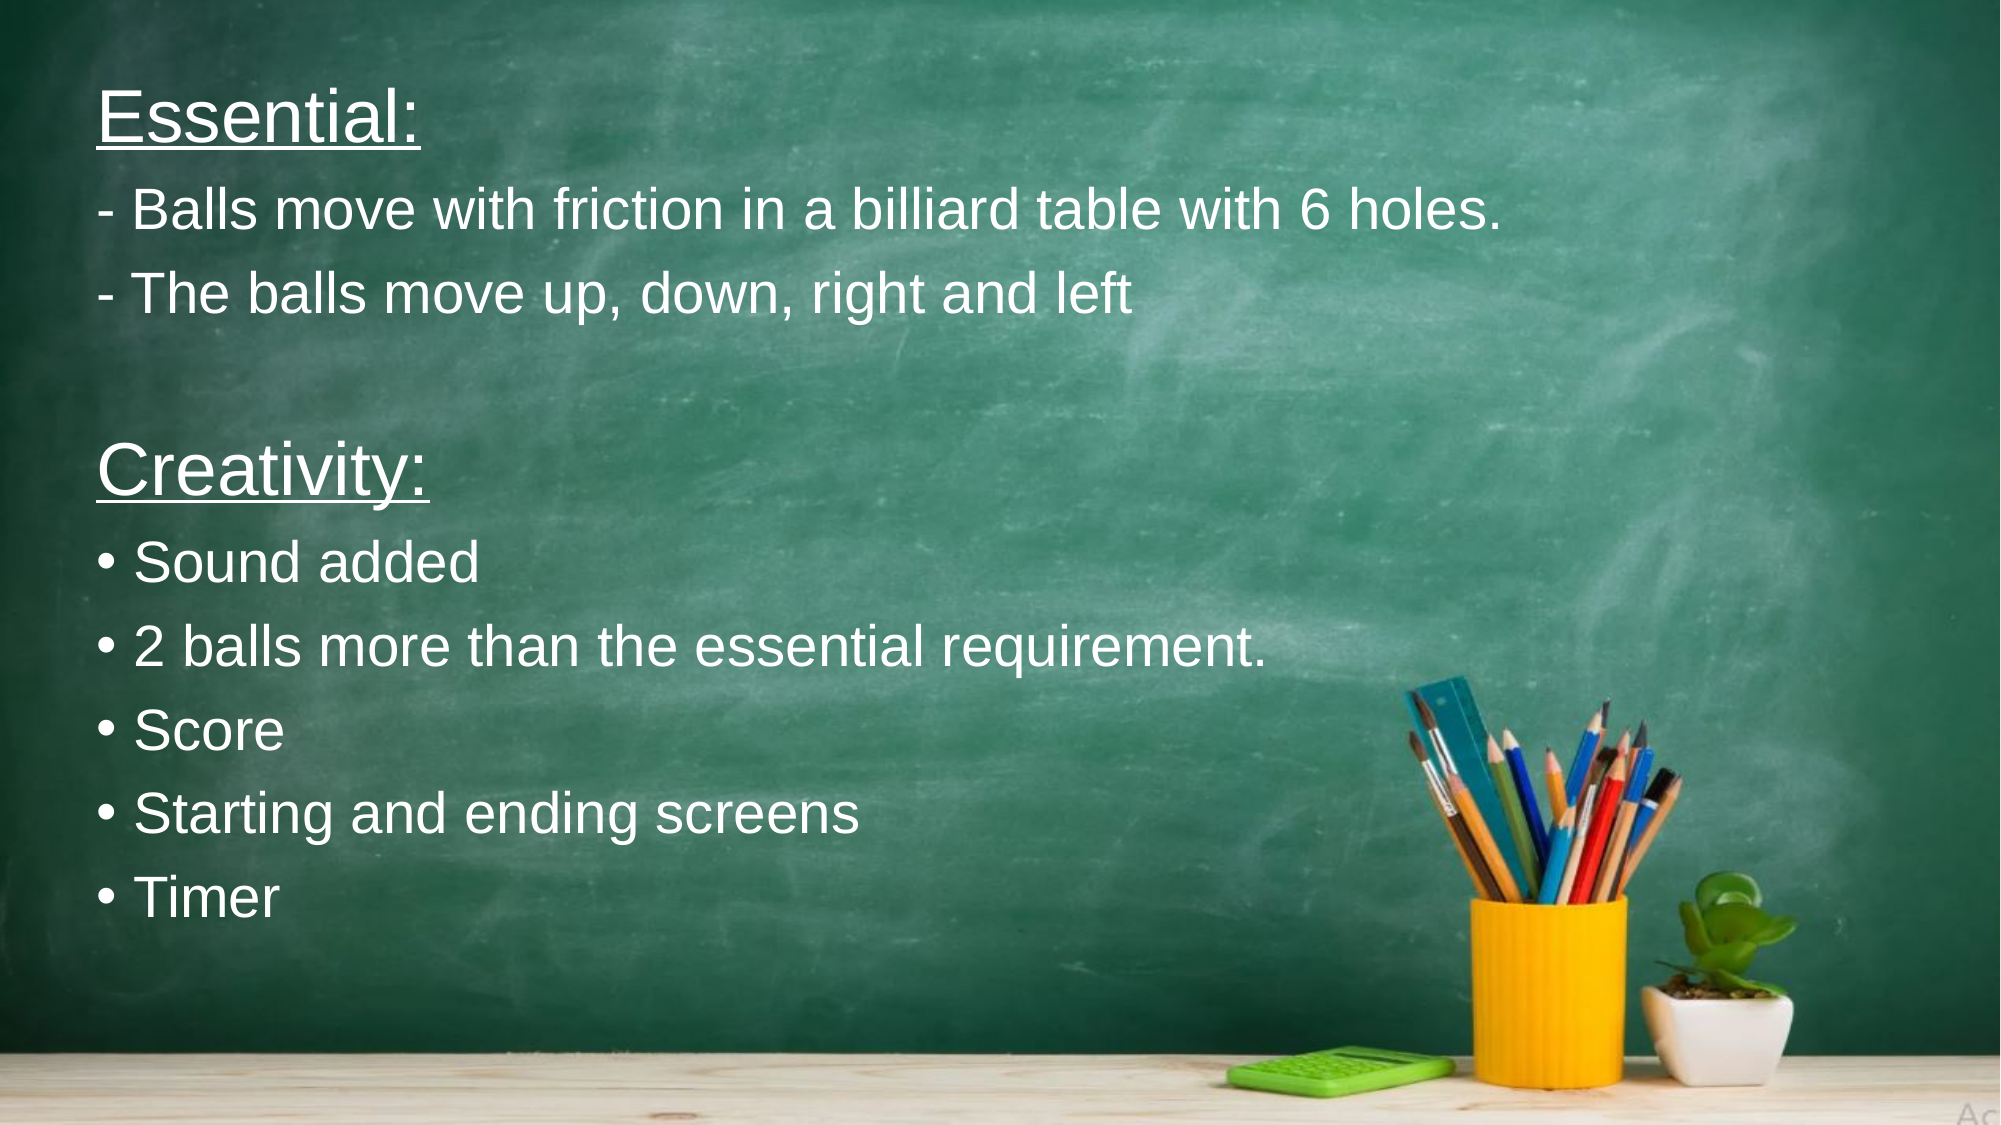

Essential:
- Balls move with friction in a billiard table with 6 holes.
- The balls move up, down, right and left

Creativity:
Sound added
2 balls more than the essential requirement.
Score
Starting and ending screens
Timer